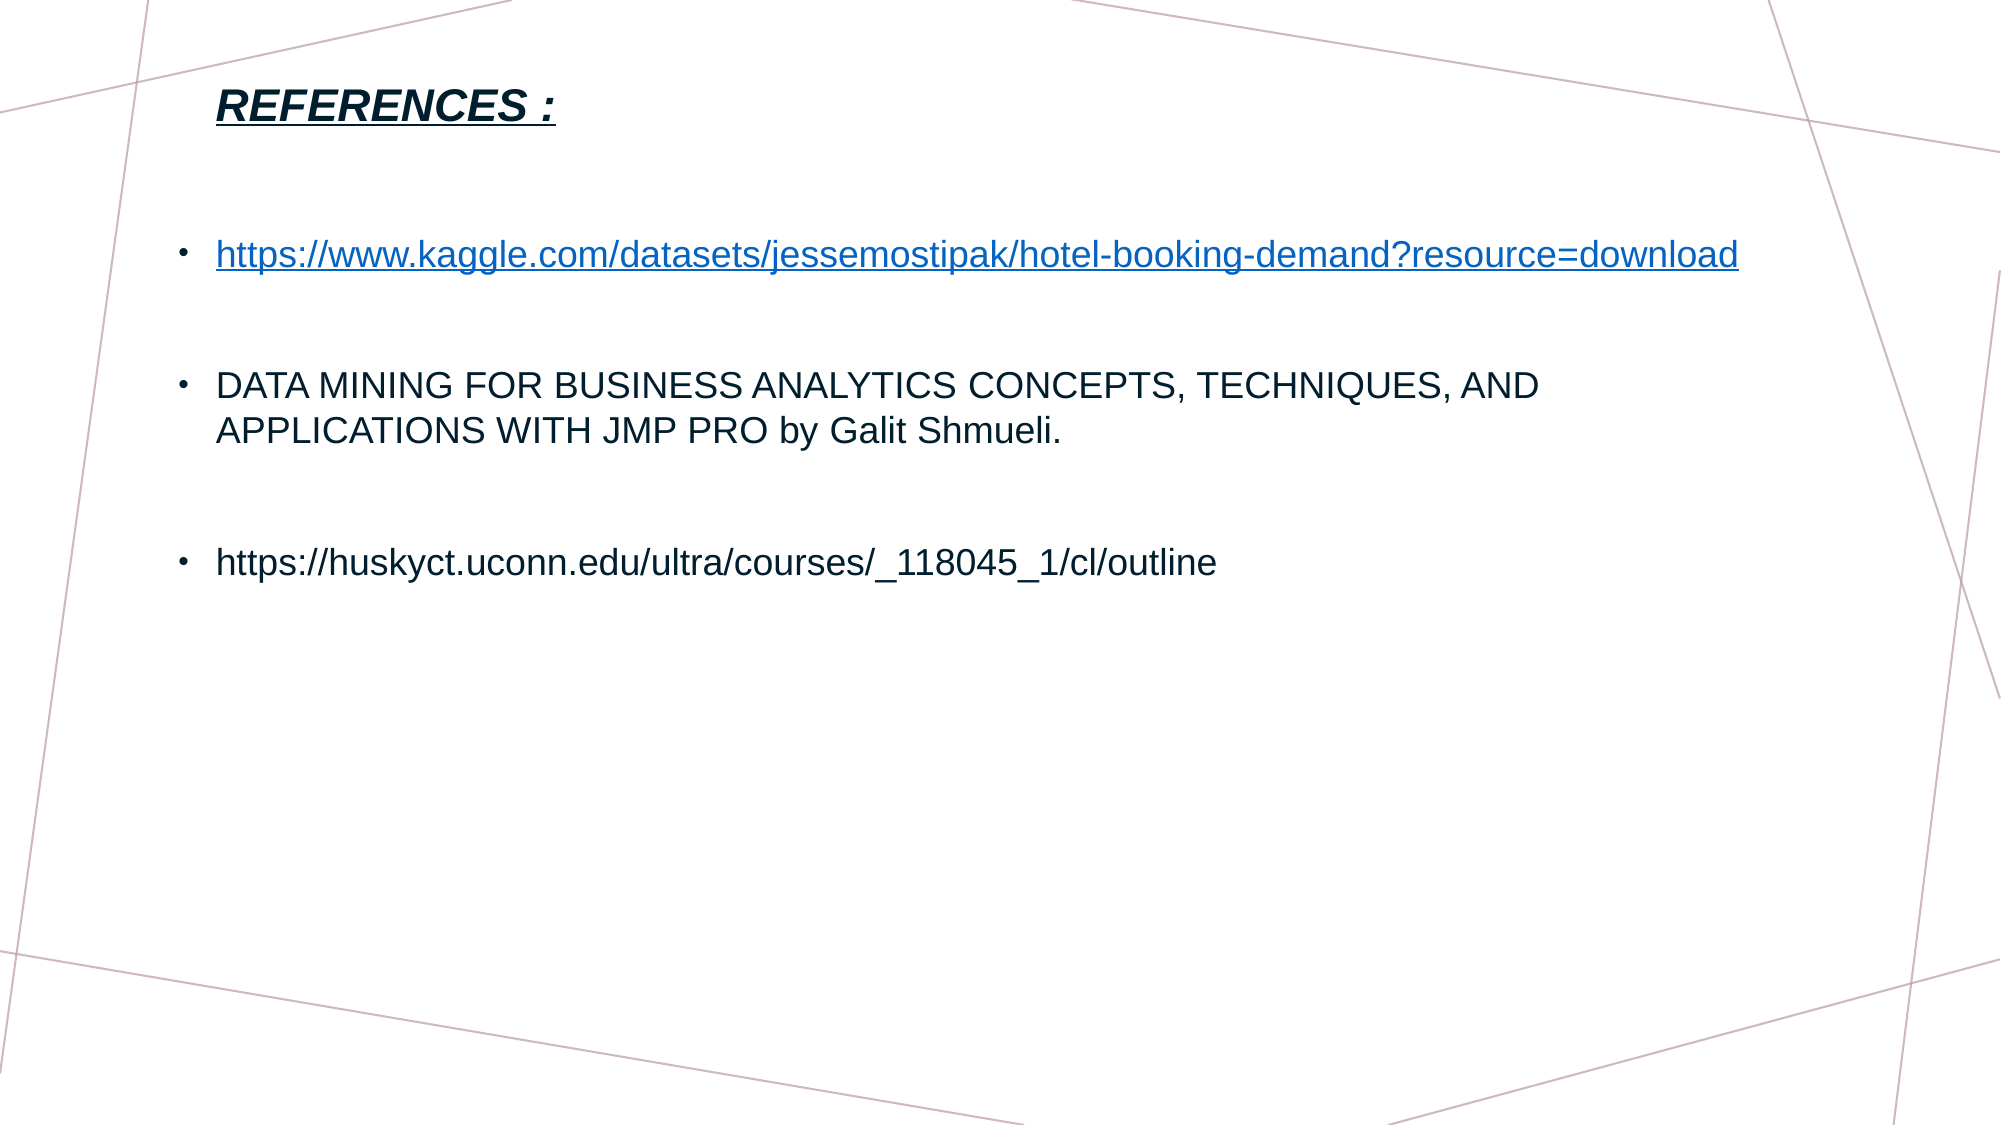

# References :
https://www.kaggle.com/datasets/jessemostipak/hotel-booking-demand?resource=download

DATA MINING FOR BUSINESS ANALYTICS CONCEPTS, TECHNIQUES, AND APPLICATIONS WITH JMP PRO by Galit Shmueli.

https://huskyct.uconn.edu/ultra/courses/_118045_1/cl/outline